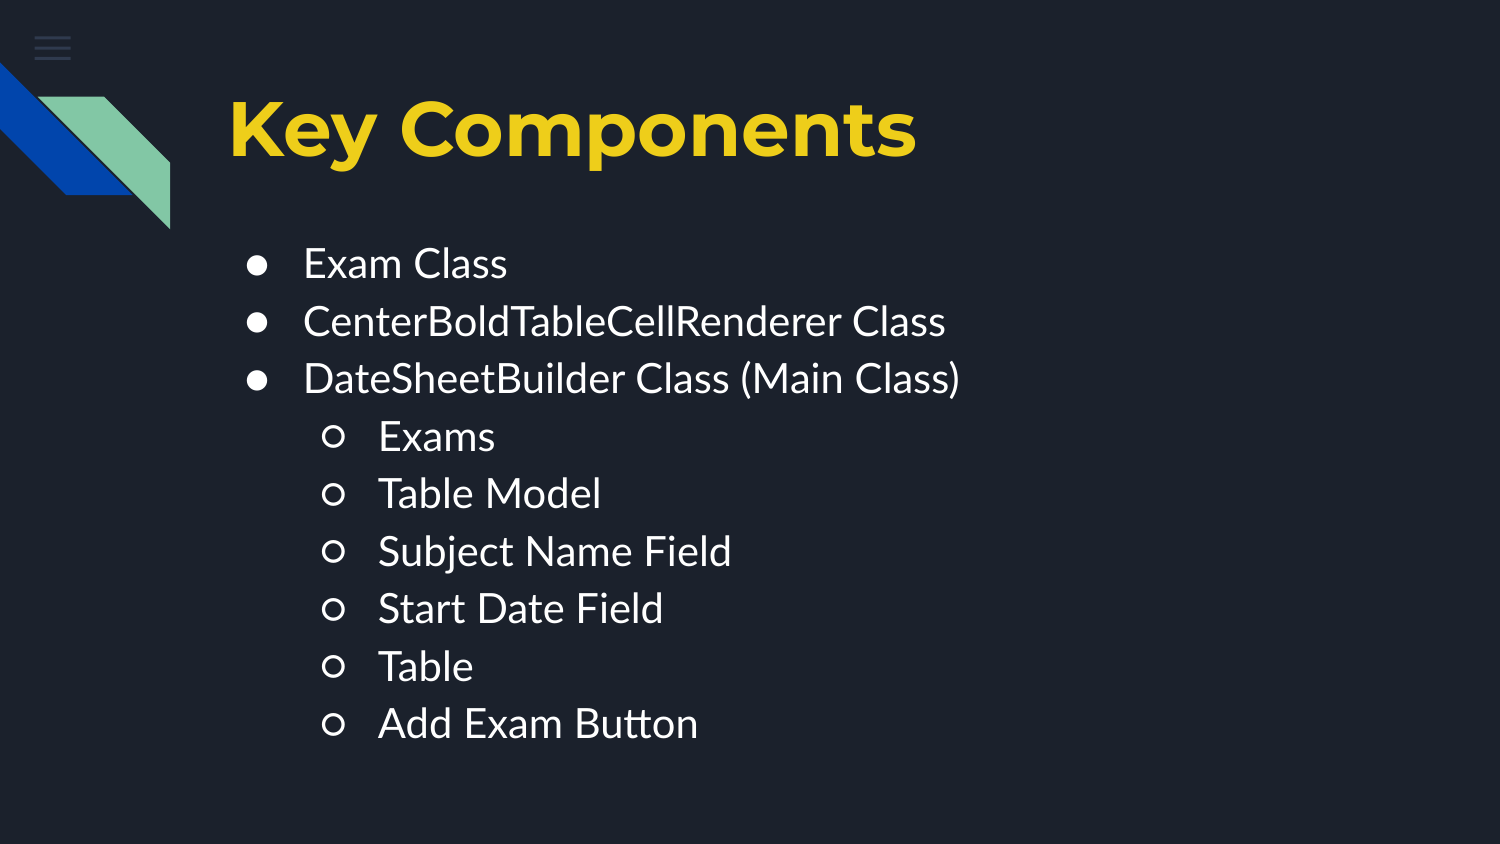

# Key Components
Exam Class
CenterBoldTableCellRenderer Class
DateSheetBuilder Class (Main Class)
Exams
Table Model
Subject Name Field
Start Date Field
Table
Add Exam Button